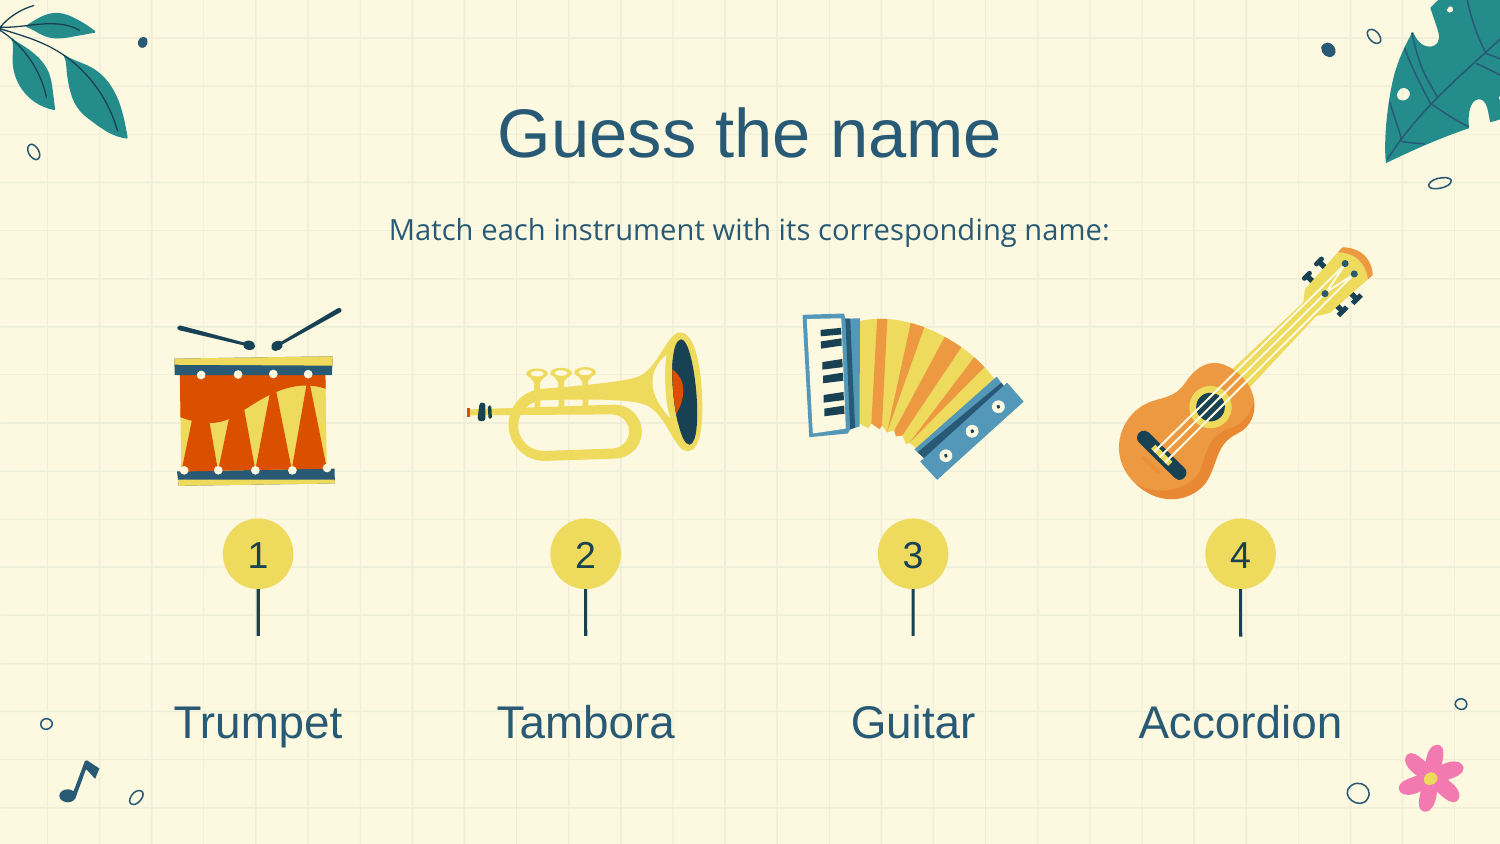

# Guess the name
Match each instrument with its corresponding name:

1
2
3
4
Trumpet
Tambora
Guitar
Accordion